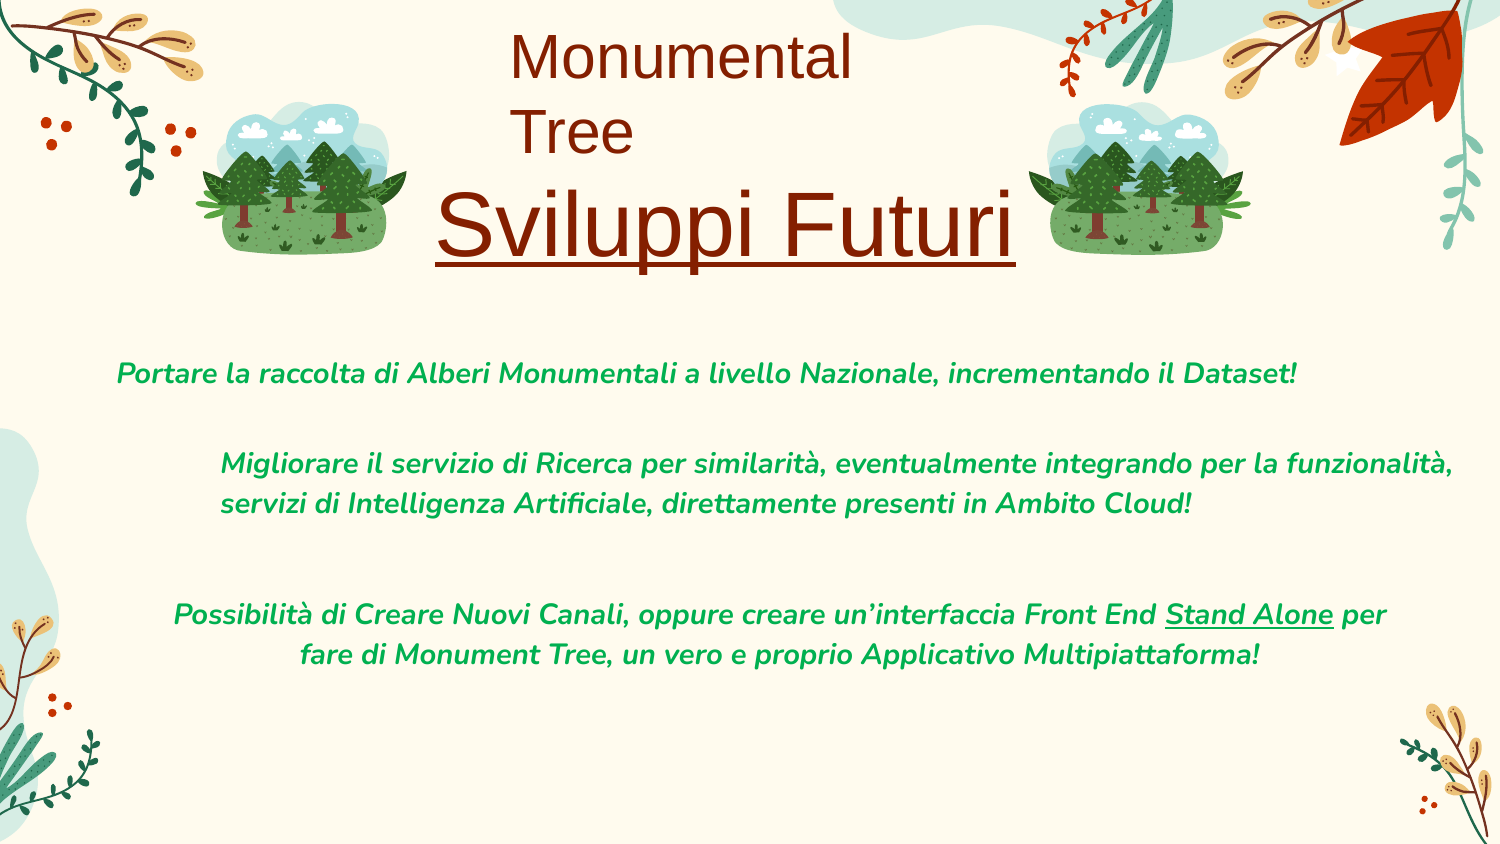

Monumental Tree

Sviluppi Futuri
Portare la raccolta di Alberi Monumentali a livello Nazionale, incrementando il Dataset!
Migliorare il servizio di Ricerca per similarità, eventualmente integrando per la funzionalità, servizi di Intelligenza Artificiale, direttamente presenti in Ambito Cloud!
Possibilità di Creare Nuovi Canali, oppure creare un’interfaccia Front End Stand Alone per fare di Monument Tree, un vero e proprio Applicativo Multipiattaforma!